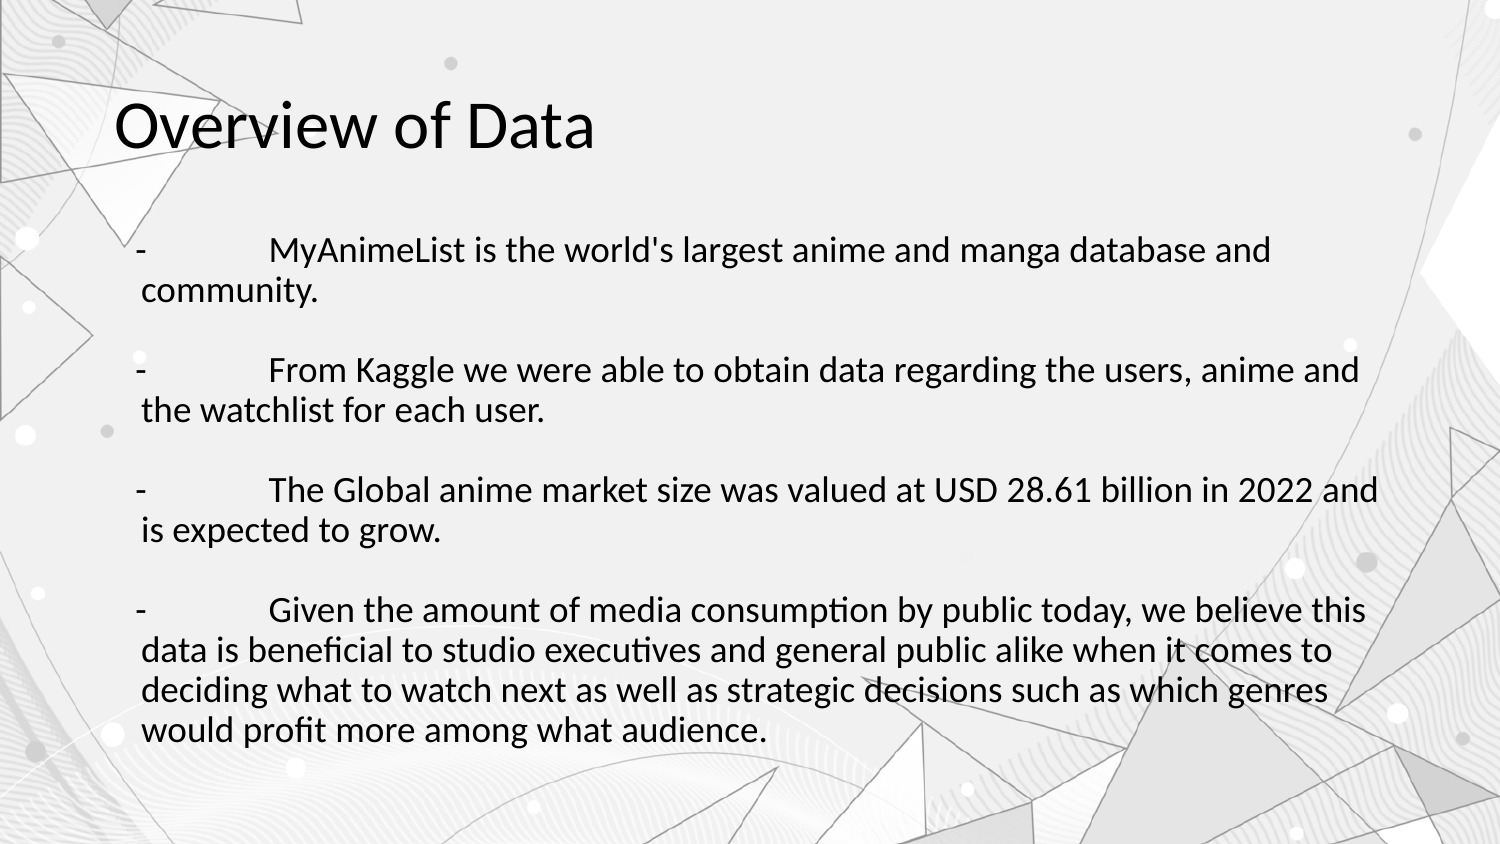

# Overview of Data
-	MyAnimeList is the world's largest anime and manga database and community.

-	From Kaggle we were able to obtain data regarding the users, anime and the watchlist for each user.

-	The Global anime market size was valued at USD 28.61 billion in 2022 and is expected to grow.

-	Given the amount of media consumption by public today, we believe this data is beneficial to studio executives and general public alike when it comes to deciding what to watch next as well as strategic decisions such as which genres would profit more among what audience.